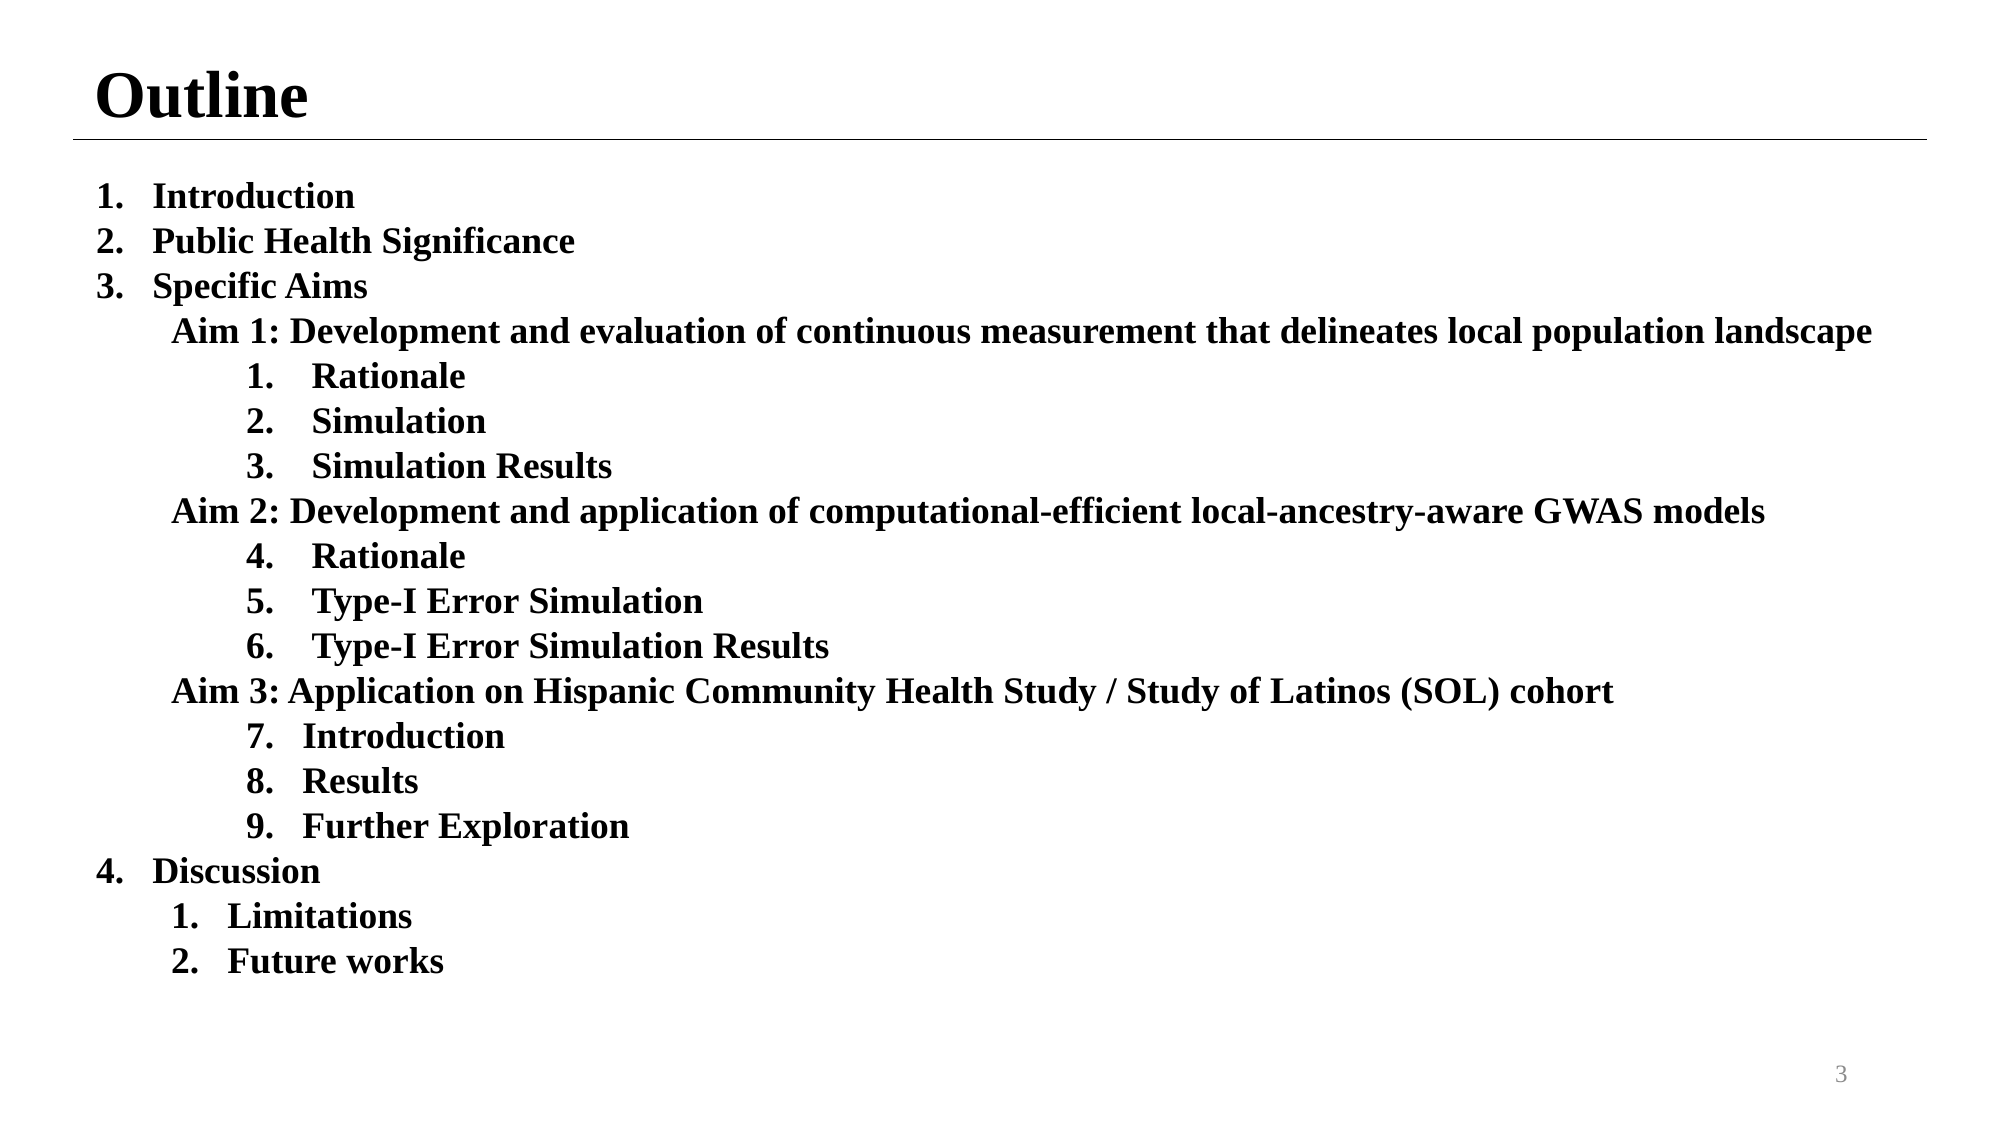

Outline
Introduction
Public Health Significance
Specific Aims
Aim 1: Development and evaluation of continuous measurement that delineates local population landscape
Rationale
Simulation
Simulation Results
Aim 2: Development and application of computational-efficient local-ancestry-aware GWAS models
Rationale
Type-I Error Simulation
Type-I Error Simulation Results
Aim 3: Application on Hispanic Community Health Study / Study of Latinos (SOL) cohort
Introduction
Results
Further Exploration
Discussion
Limitations
Future works
3